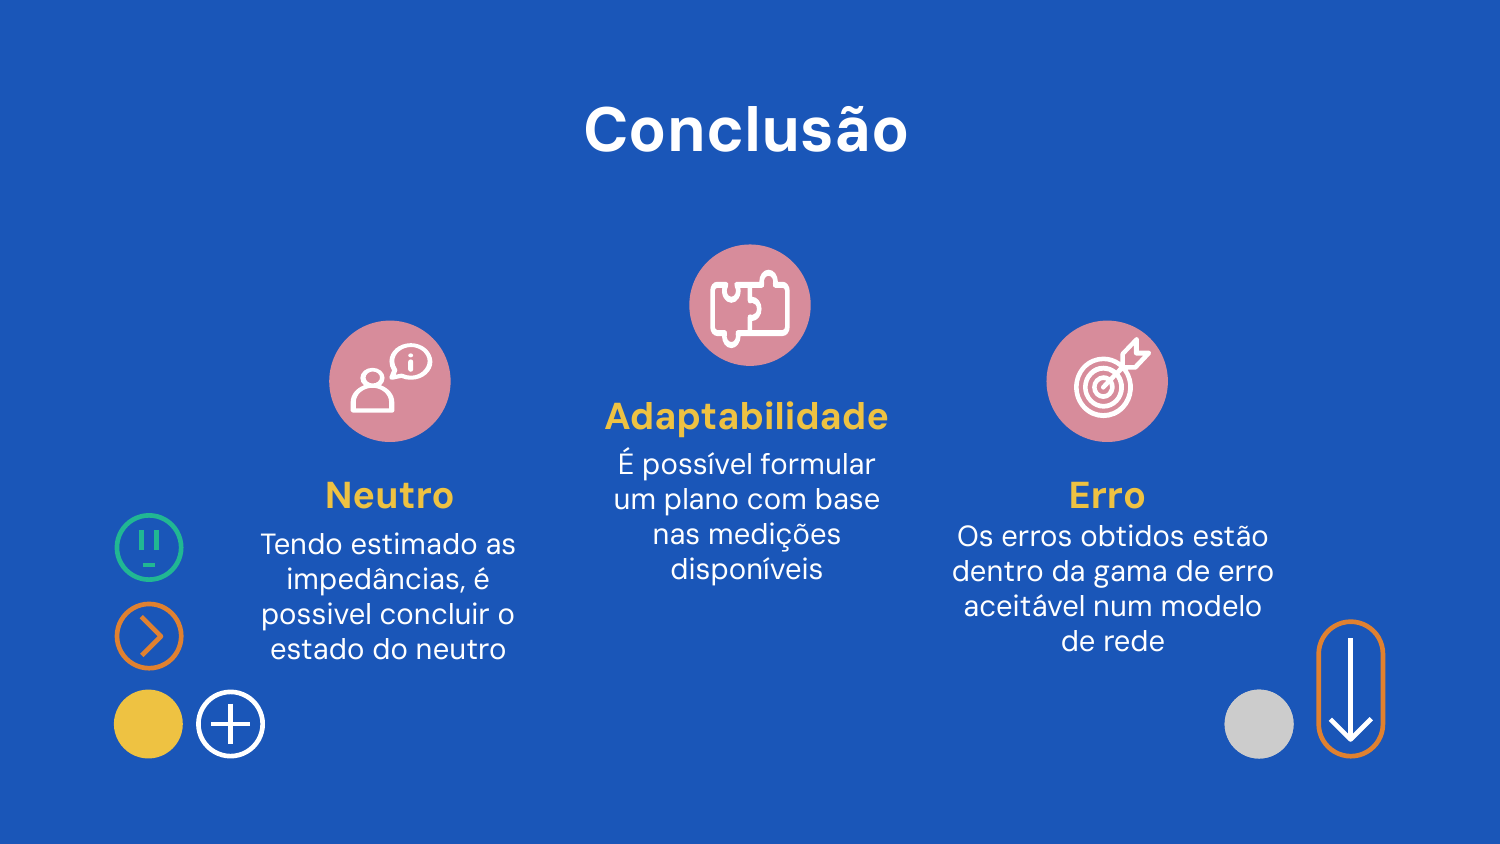

# Conclusão

Adaptabilidade
É possível formular um plano com base nas medições disponíveis
Neutro
Erro

Os erros obtidos estão dentro da gama de erro aceitável num modelo de rede
Tendo estimado as impedâncias, é possivel concluir o estado do neutro